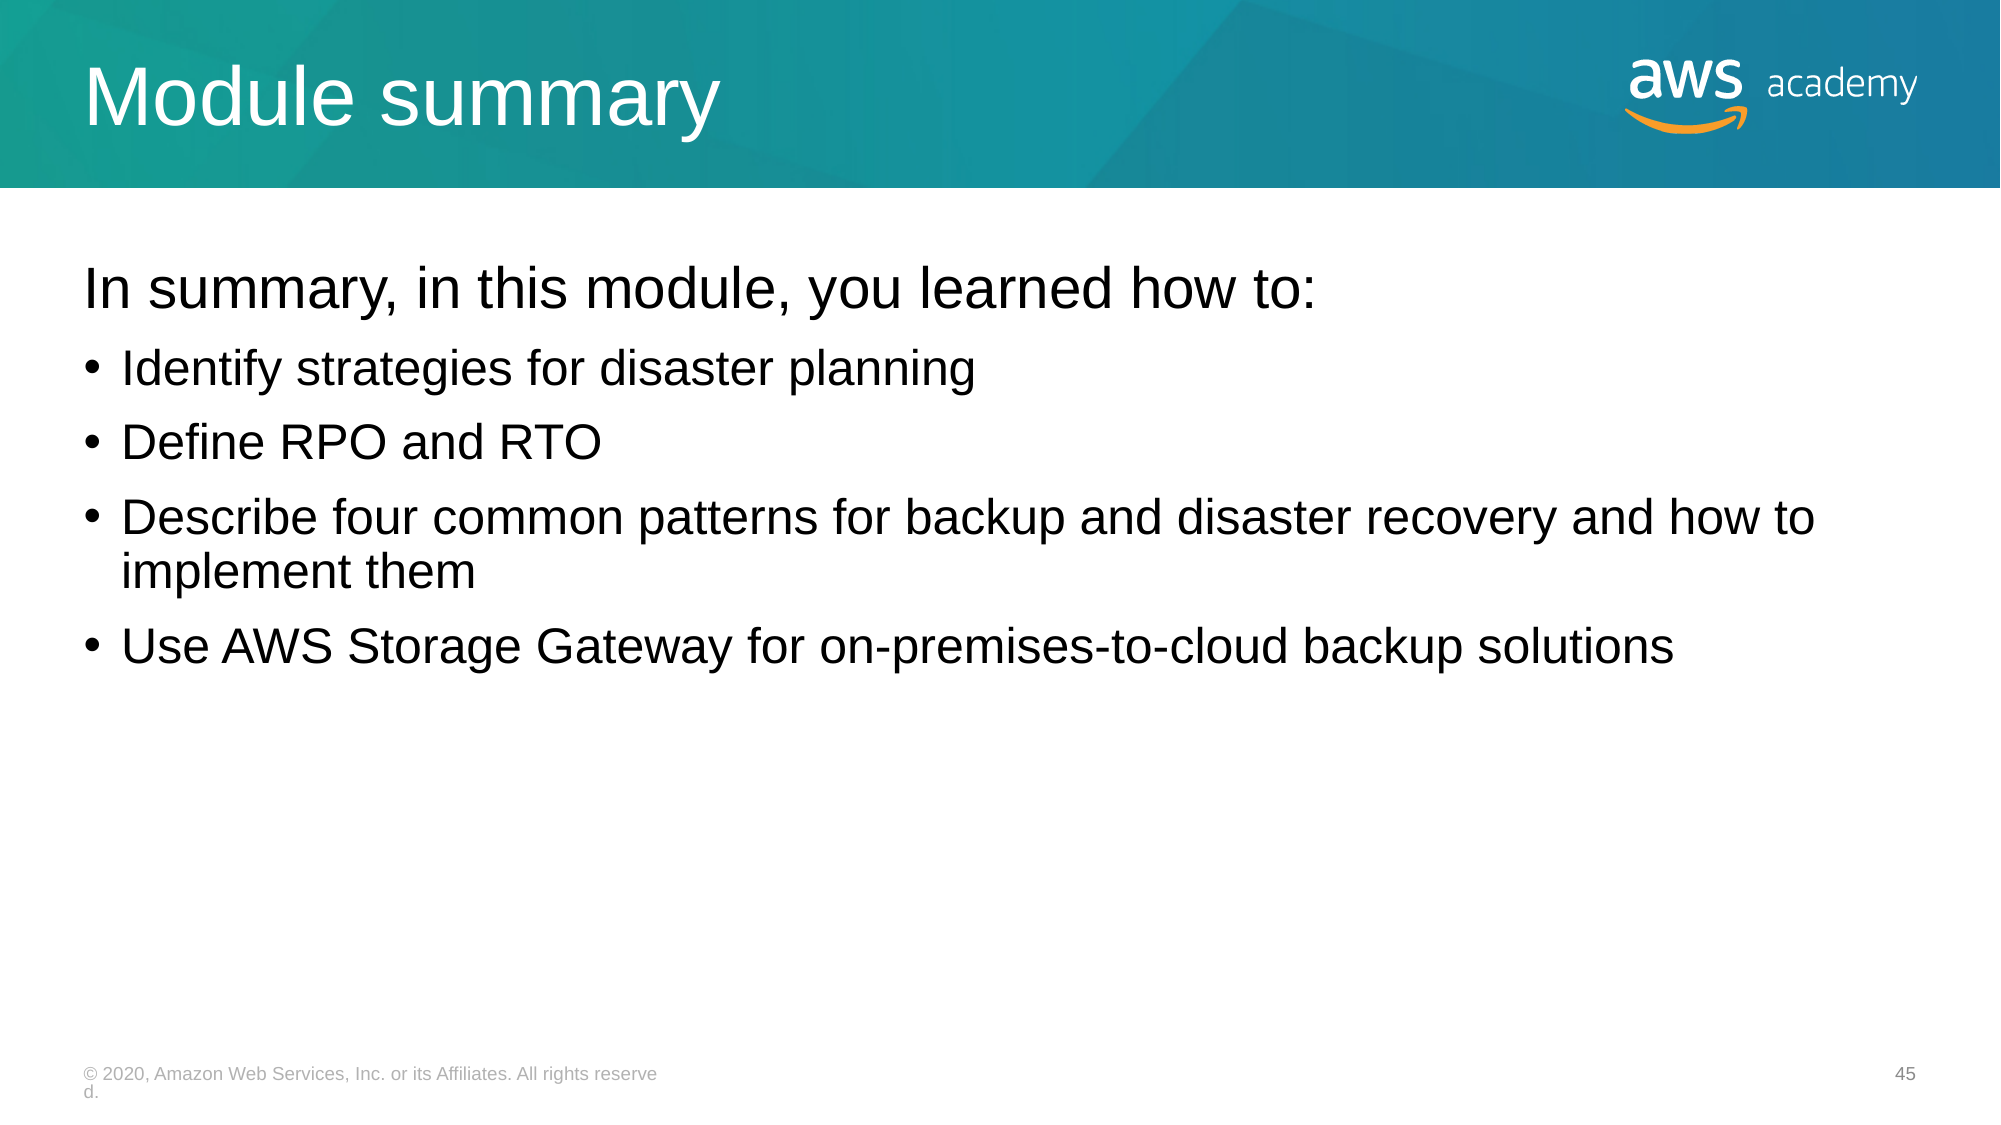

# Module summary
In summary, in this module, you learned how to:
Identify strategies for disaster planning
Define RPO and RTO
Describe four common patterns for backup and disaster recovery and how to implement them
Use AWS Storage Gateway for on-premises-to-cloud backup solutions

© 2020, Amazon Web Services, Inc. or its Affiliates. All rights reserved.
45